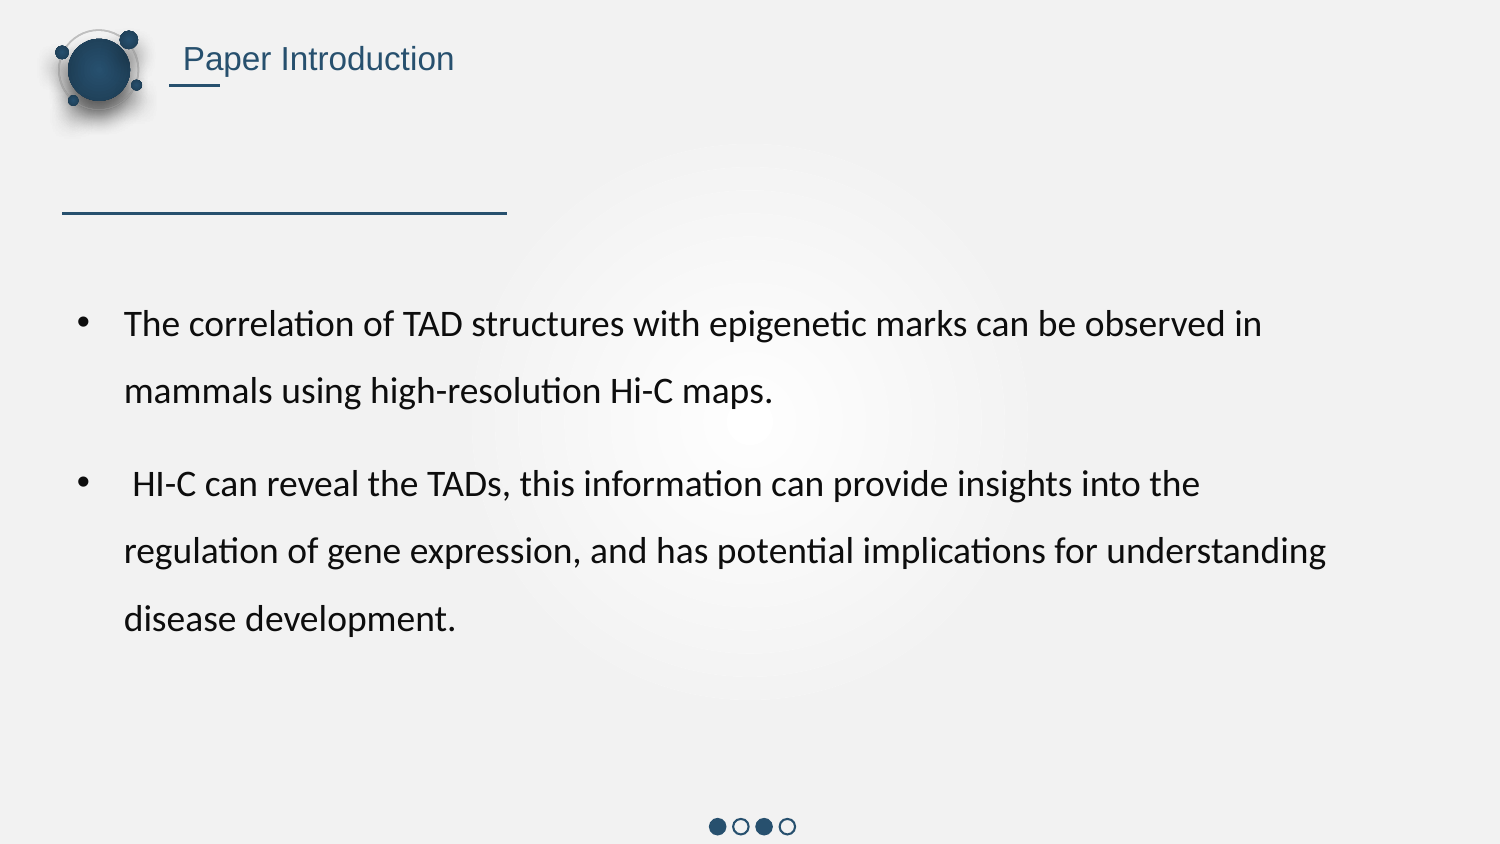

Paper Introduction
The correlation of TAD structures with epigenetic marks can be observed in mammals using high-resolution Hi-C maps.
 HI-C can reveal the TADs, this information can provide insights into the regulation of gene expression, and has potential implications for understanding disease development.